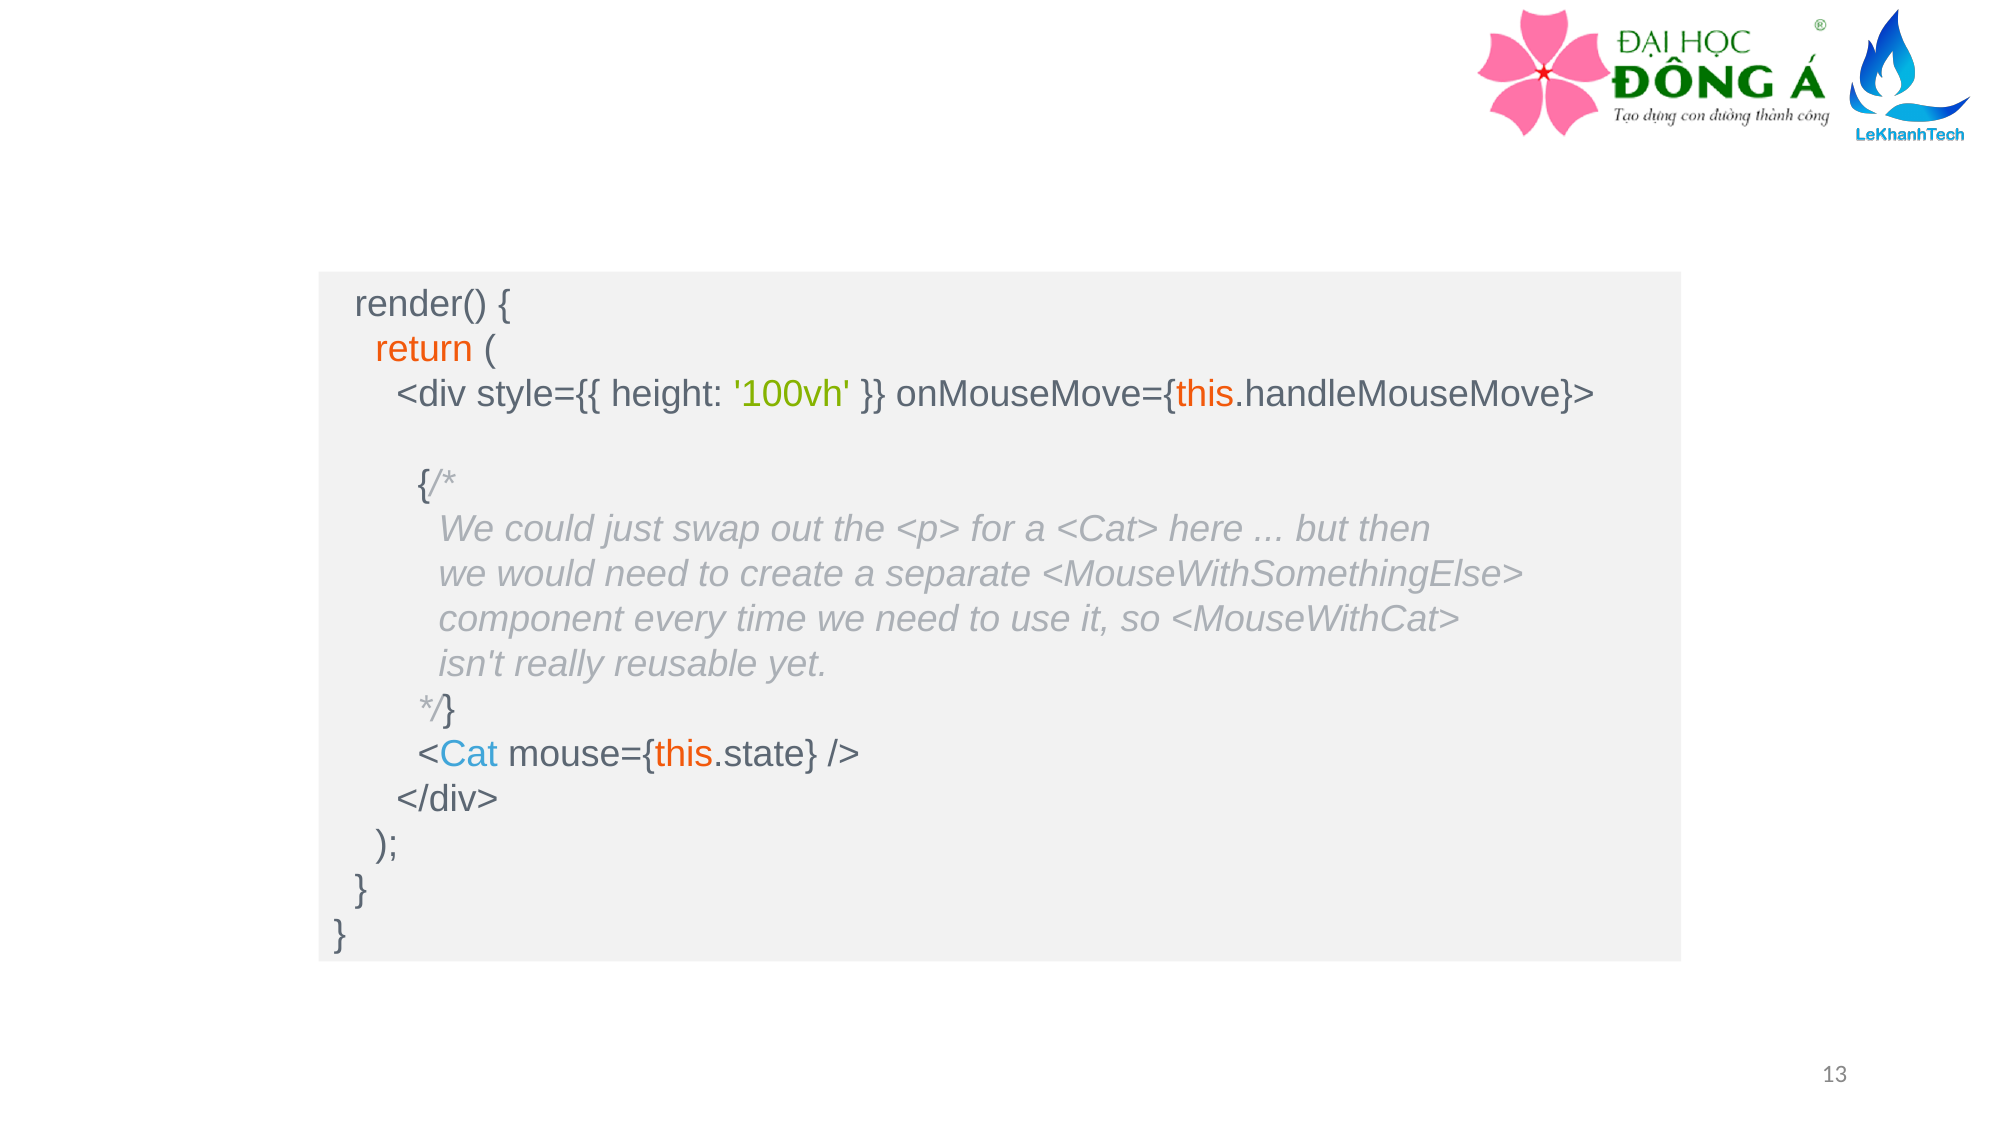

render() {
    return (
      <div style={{ height: '100vh' }} onMouseMove={this.handleMouseMove}>
        {/*
          We could just swap out the <p> for a <Cat> here ... but then
          we would need to create a separate <MouseWithSomethingElse>
          component every time we need to use it, so <MouseWithCat>
          isn't really reusable yet.
        */}
        <Cat mouse={this.state} />
      </div>
    );
  }
}
13